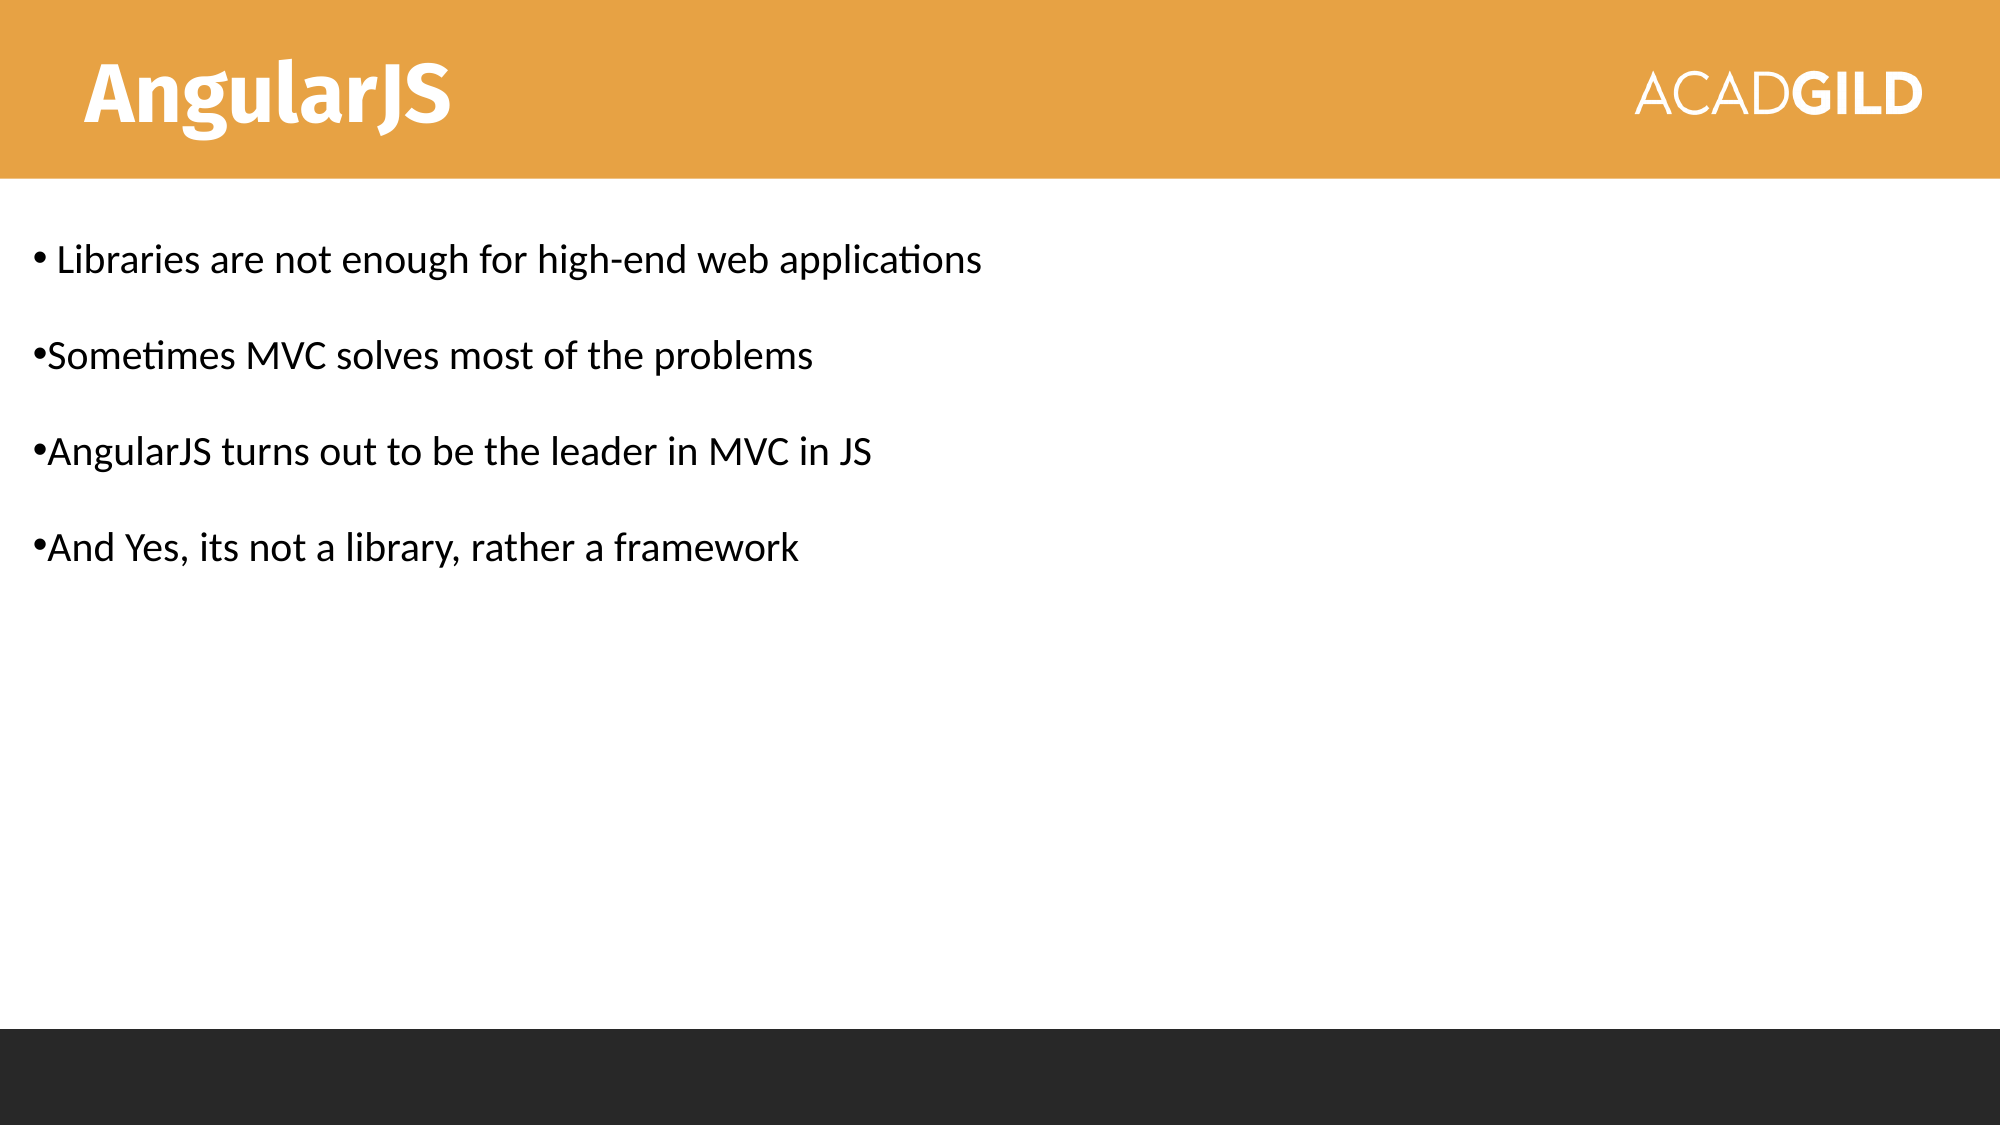

AngularJS
 Libraries are not enough for high-end web applications
Sometimes MVC solves most of the problems
AngularJS turns out to be the leader in MVC in JS
And Yes, its not a library, rather a framework